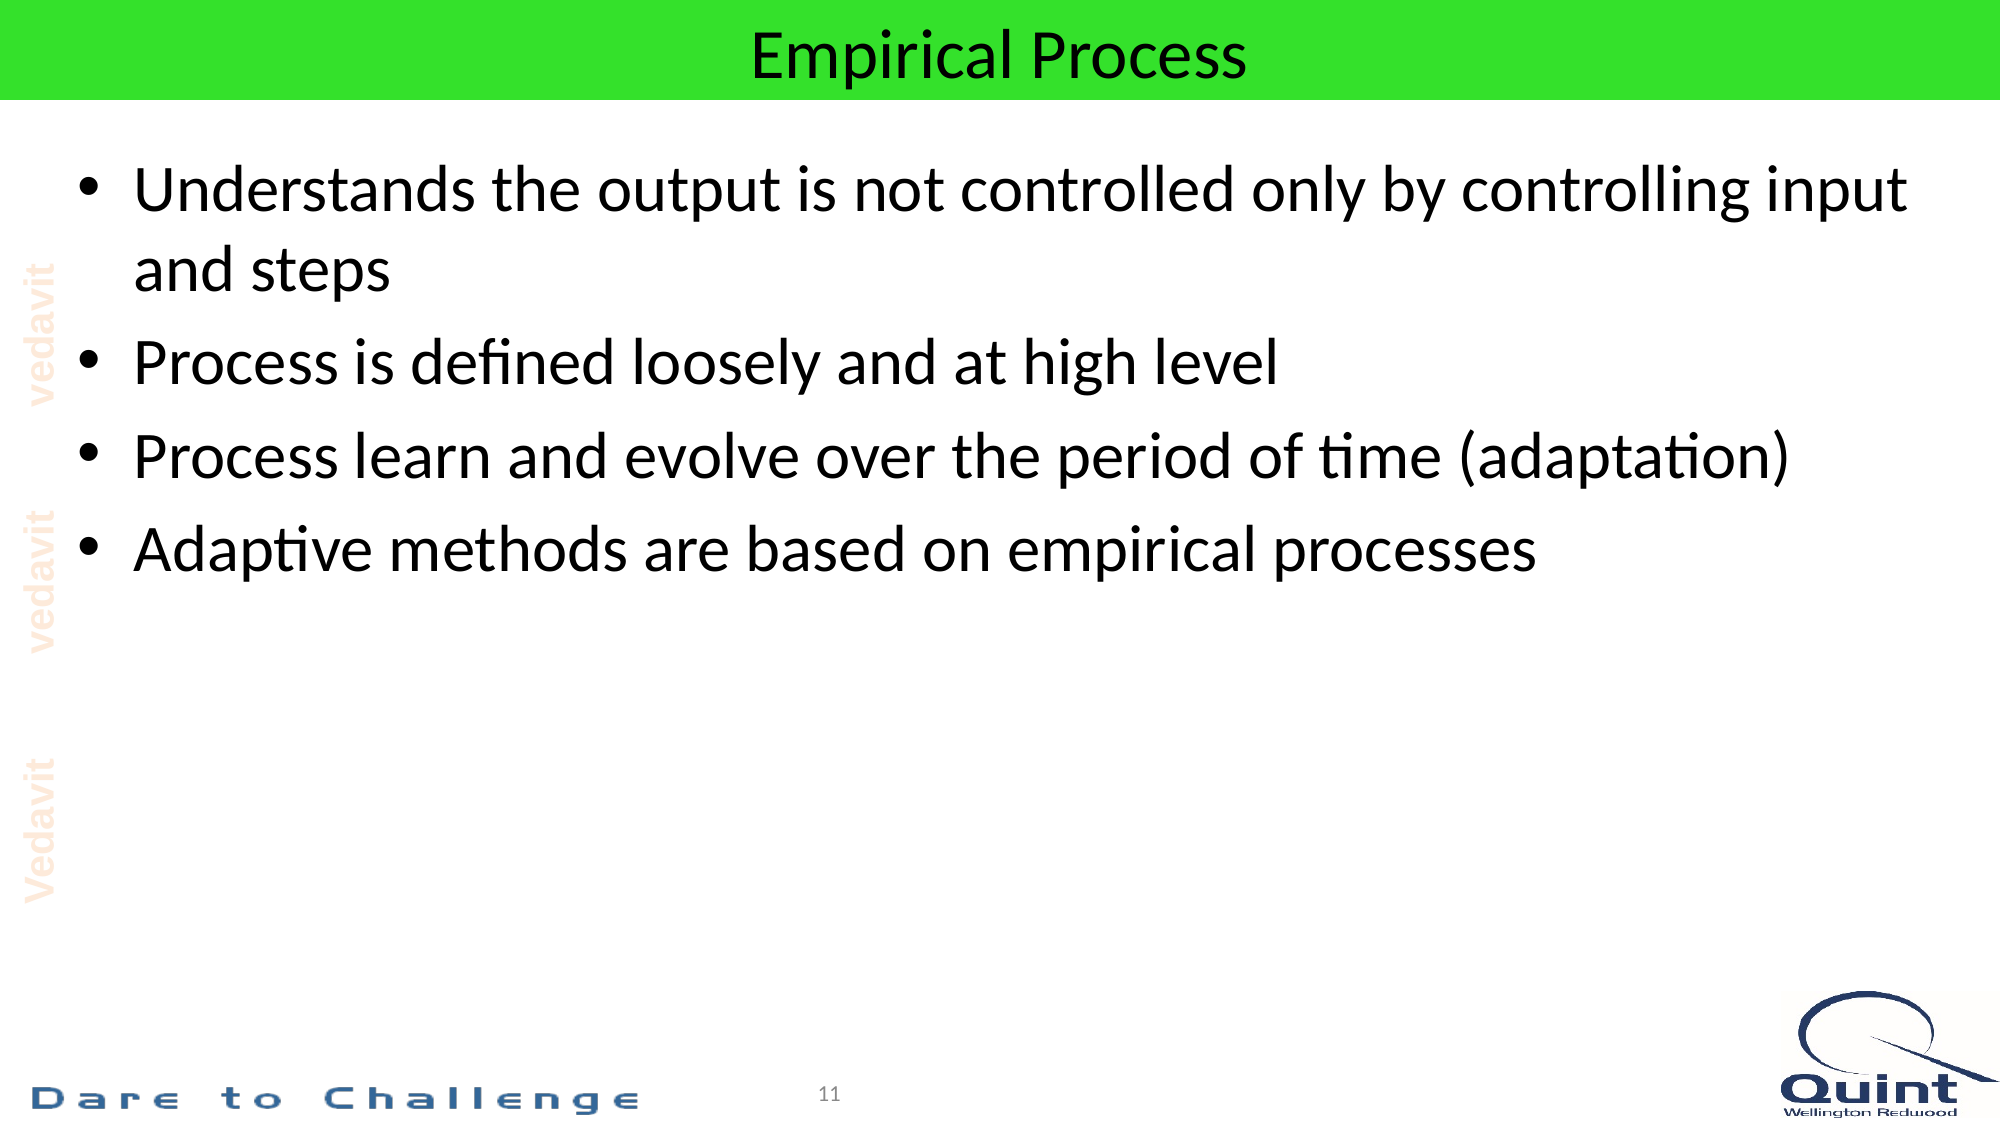

# Empirical Process
Understands the output is not controlled only by controlling input and steps
Process is defined loosely and at high level
Process learn and evolve over the period of time (adaptation)
Adaptive methods are based on empirical processes

11